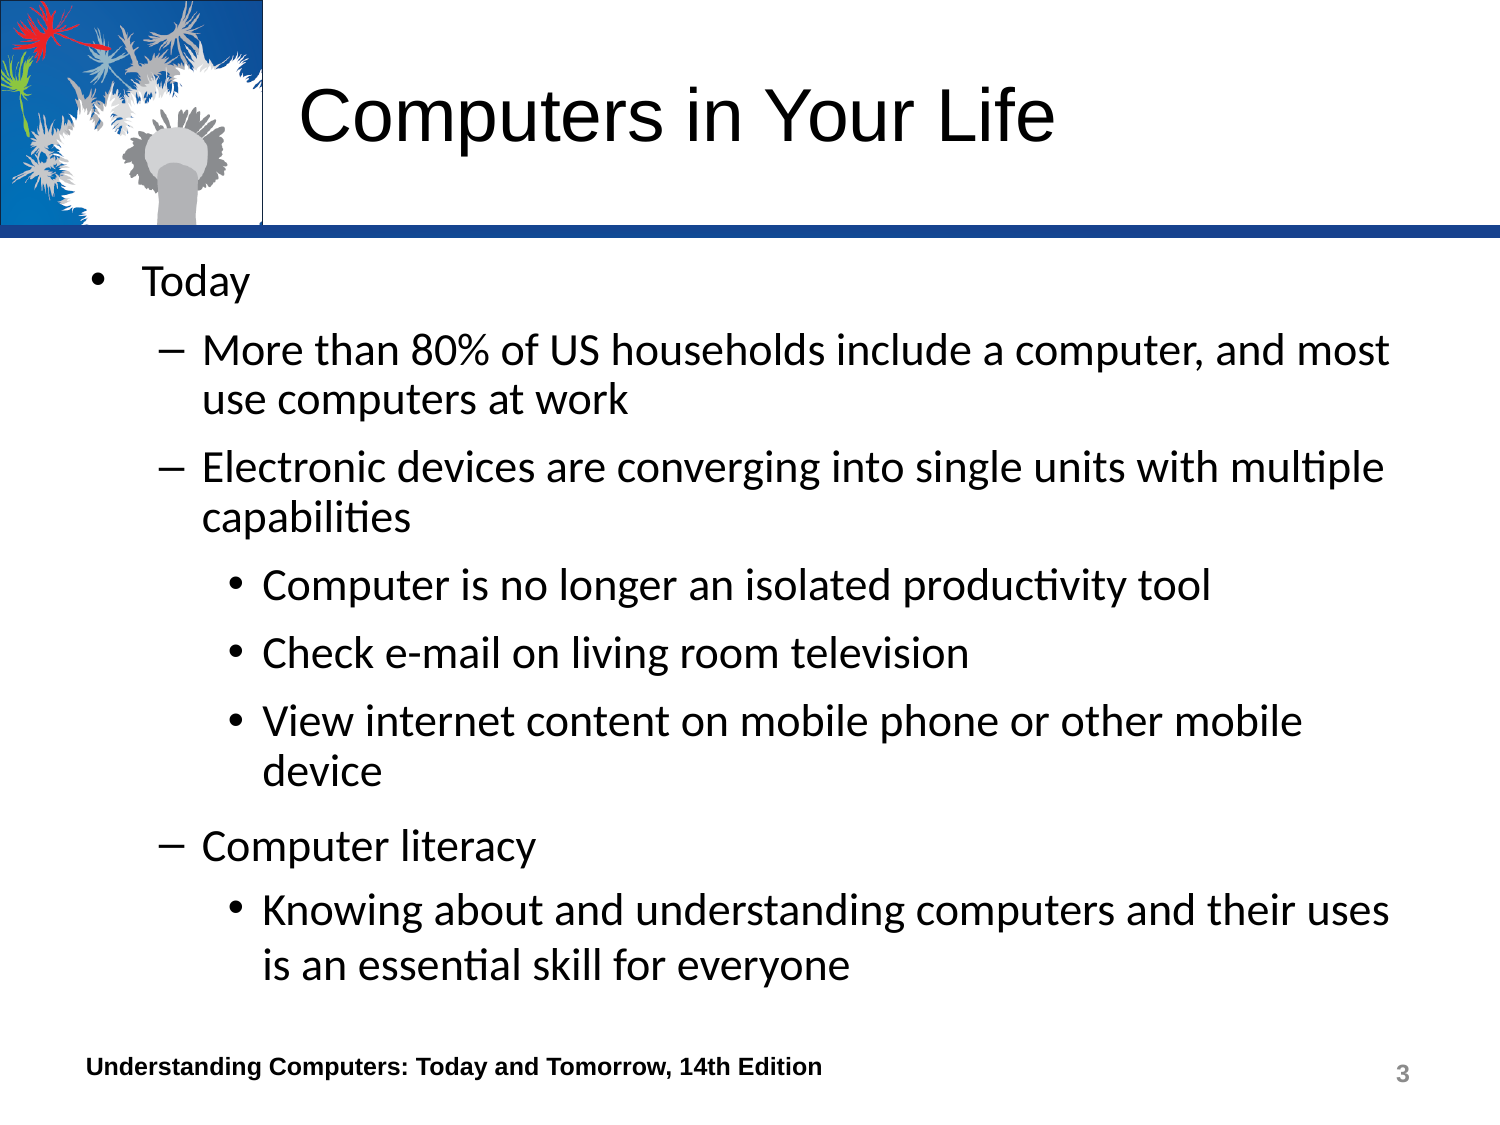

# Computers in Your Life
Today
More than 80% of US households include a computer, and most use computers at work
Electronic devices are converging into single units with multiple capabilities
Computer is no longer an isolated productivity tool
Check e-mail on living room television
View internet content on mobile phone or other mobile device
Computer literacy
Knowing about and understanding computers and their uses is an essential skill for everyone

Understanding Computers: Today and Tomorrow, 14th Edition
3